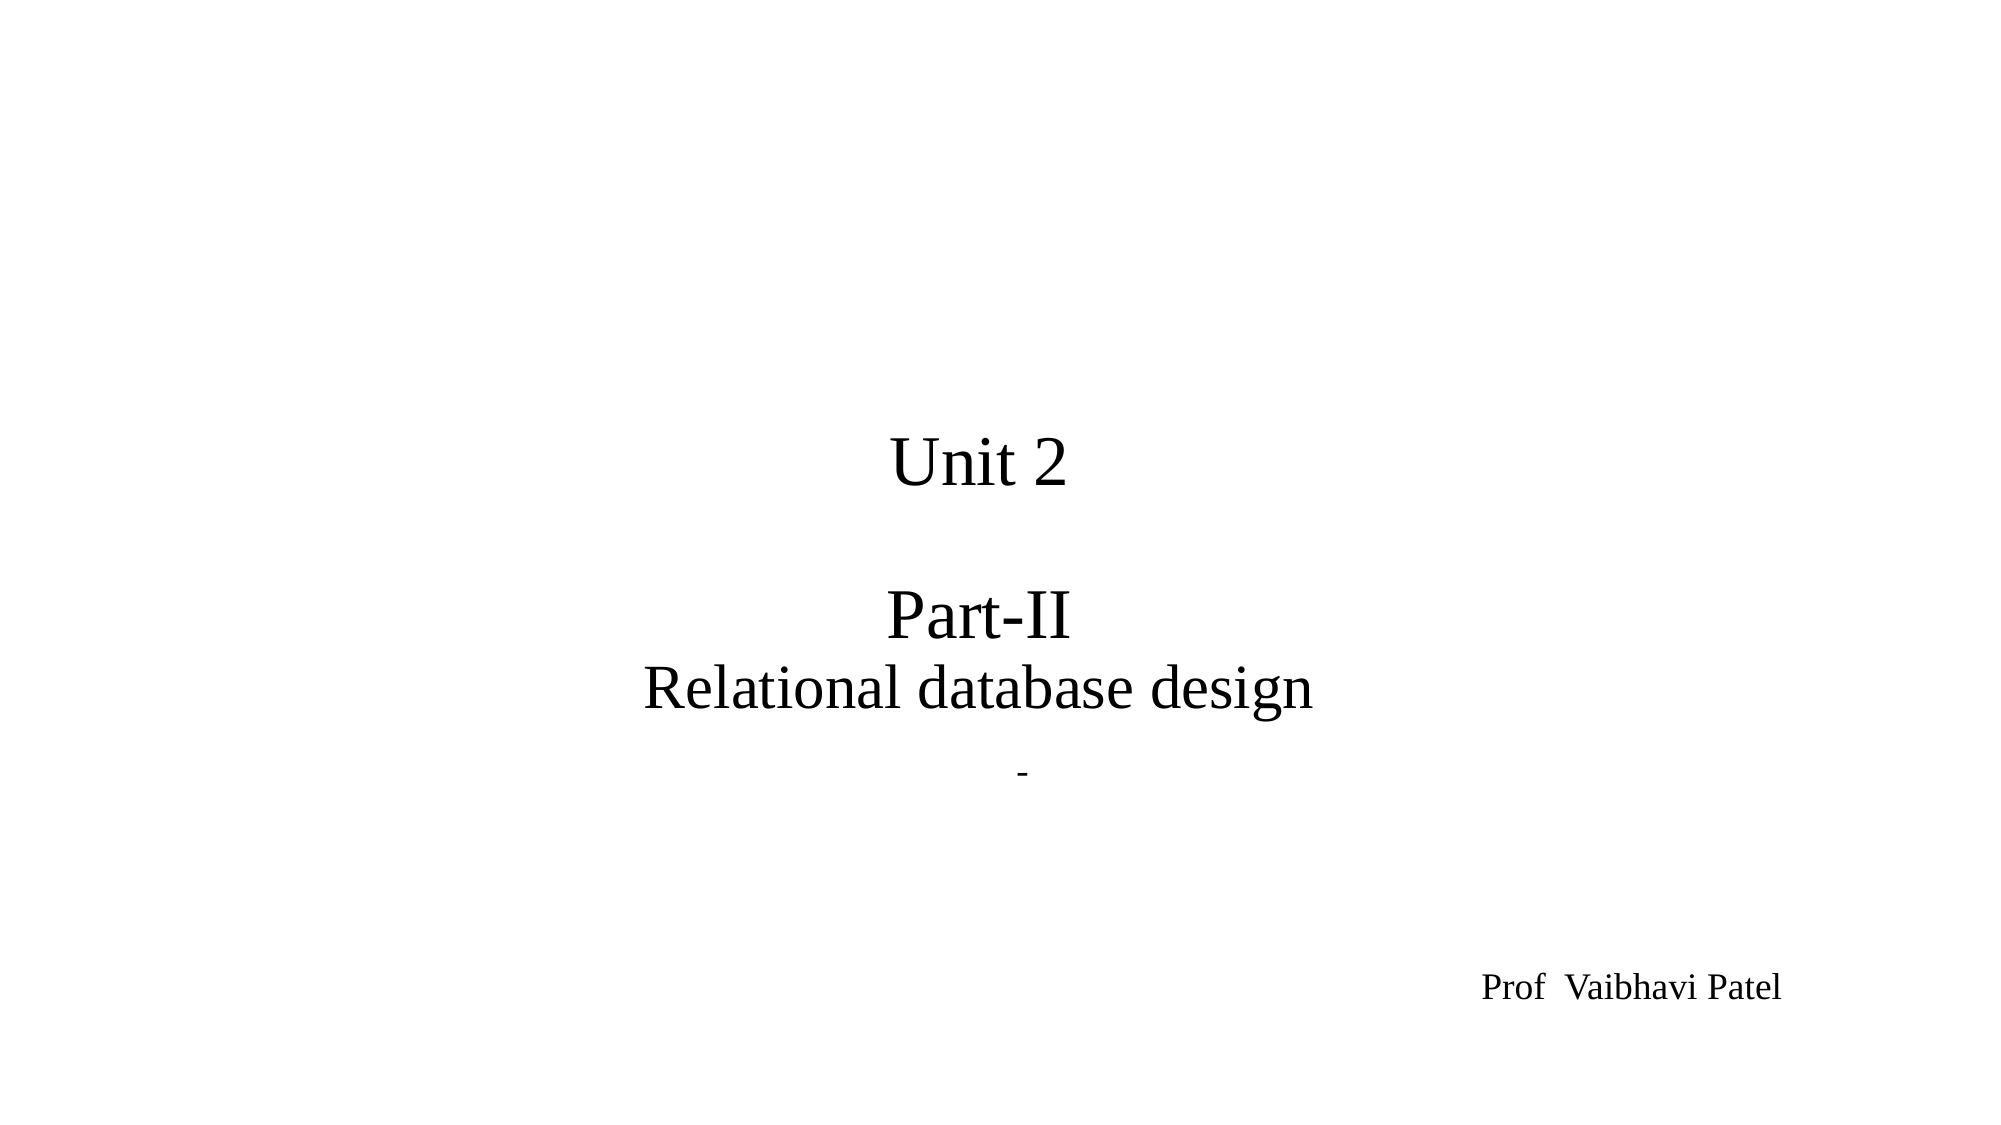

# Unit 2 Part-II Relational database design -
Prof  Vaibhavi Patel